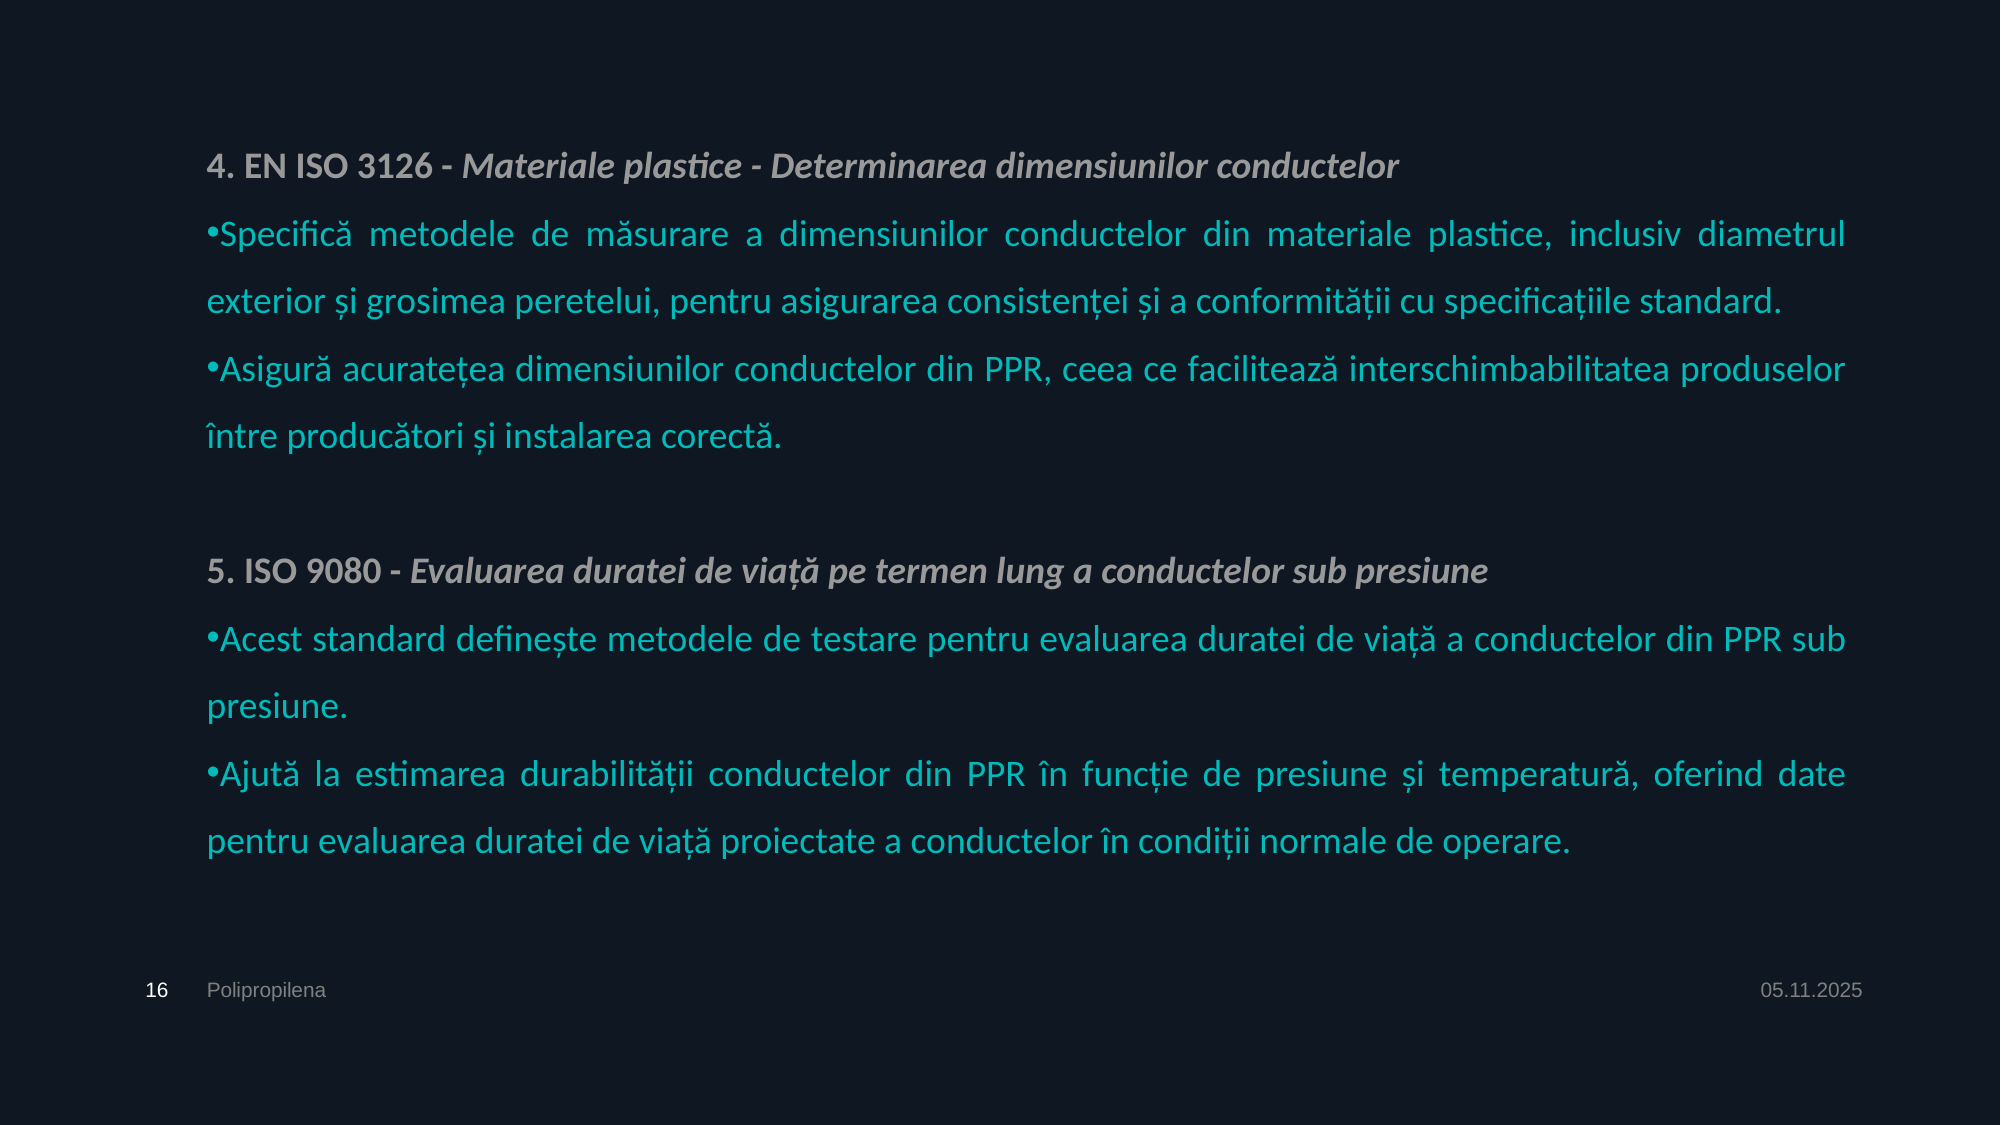

4. EN ISO 3126 - Materiale plastice - Determinarea dimensiunilor conductelor
Specifică metodele de măsurare a dimensiunilor conductelor din materiale plastice, inclusiv diametrul exterior și grosimea peretelui, pentru asigurarea consistenței și a conformității cu specificațiile standard.
Asigură acuratețea dimensiunilor conductelor din PPR, ceea ce facilitează interschimbabilitatea produselor între producători și instalarea corectă.

5. ISO 9080 - Evaluarea duratei de viață pe termen lung a conductelor sub presiune
Acest standard definește metodele de testare pentru evaluarea duratei de viață a conductelor din PPR sub presiune.
Ajută la estimarea durabilității conductelor din PPR în funcție de presiune și temperatură, oferind date pentru evaluarea duratei de viață proiectate a conductelor în condiții normale de operare.
Polipropilena
05.11.2025
16